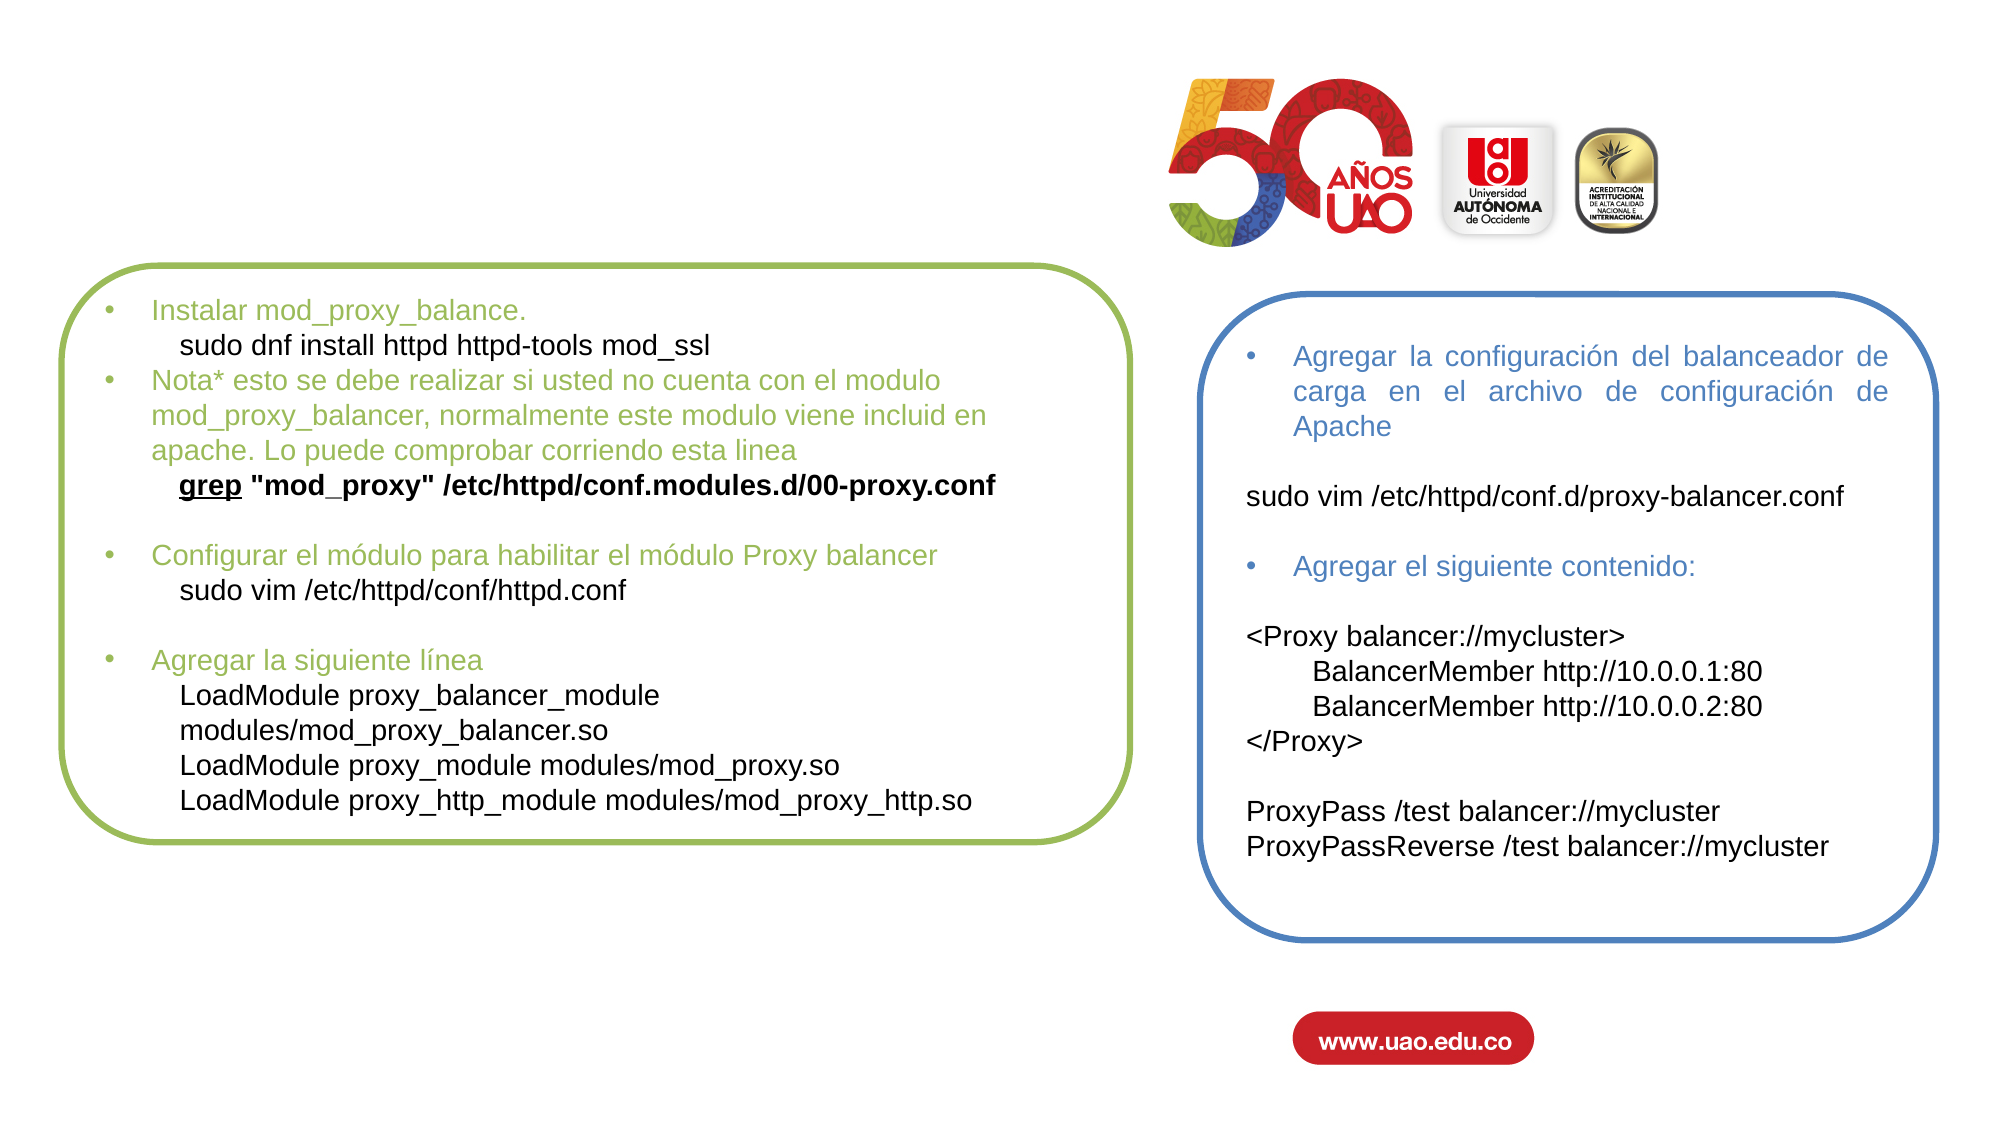

Instalar mod_proxy_balance.
sudo dnf install httpd httpd-tools mod_ssl
Nota* esto se debe realizar si usted no cuenta con el modulo mod_proxy_balancer, normalmente este modulo viene incluid en apache. Lo puede comprobar corriendo esta linea
         grep "mod_proxy" /etc/httpd/conf.modules.d/00-proxy.conf

Configurar el módulo para habilitar el módulo Proxy balancer
sudo vim /etc/httpd/conf/httpd.conf

Agregar la siguiente línea
LoadModule proxy_balancer_module modules/mod_proxy_balancer.so
LoadModule proxy_module modules/mod_proxy.so
LoadModule proxy_http_module modules/mod_proxy_http.so
Agregar la configuración del balanceador de carga en el archivo de configuración de Apache

sudo vim /etc/httpd/conf.d/proxy-balancer.conf

Agregar el siguiente contenido:

<Proxy balancer://mycluster>
        BalancerMember http://10.0.0.1:80
        BalancerMember http://10.0.0.2:80
</Proxy>

ProxyPass /test balancer://mycluster
ProxyPassReverse /test balancer://mycluster